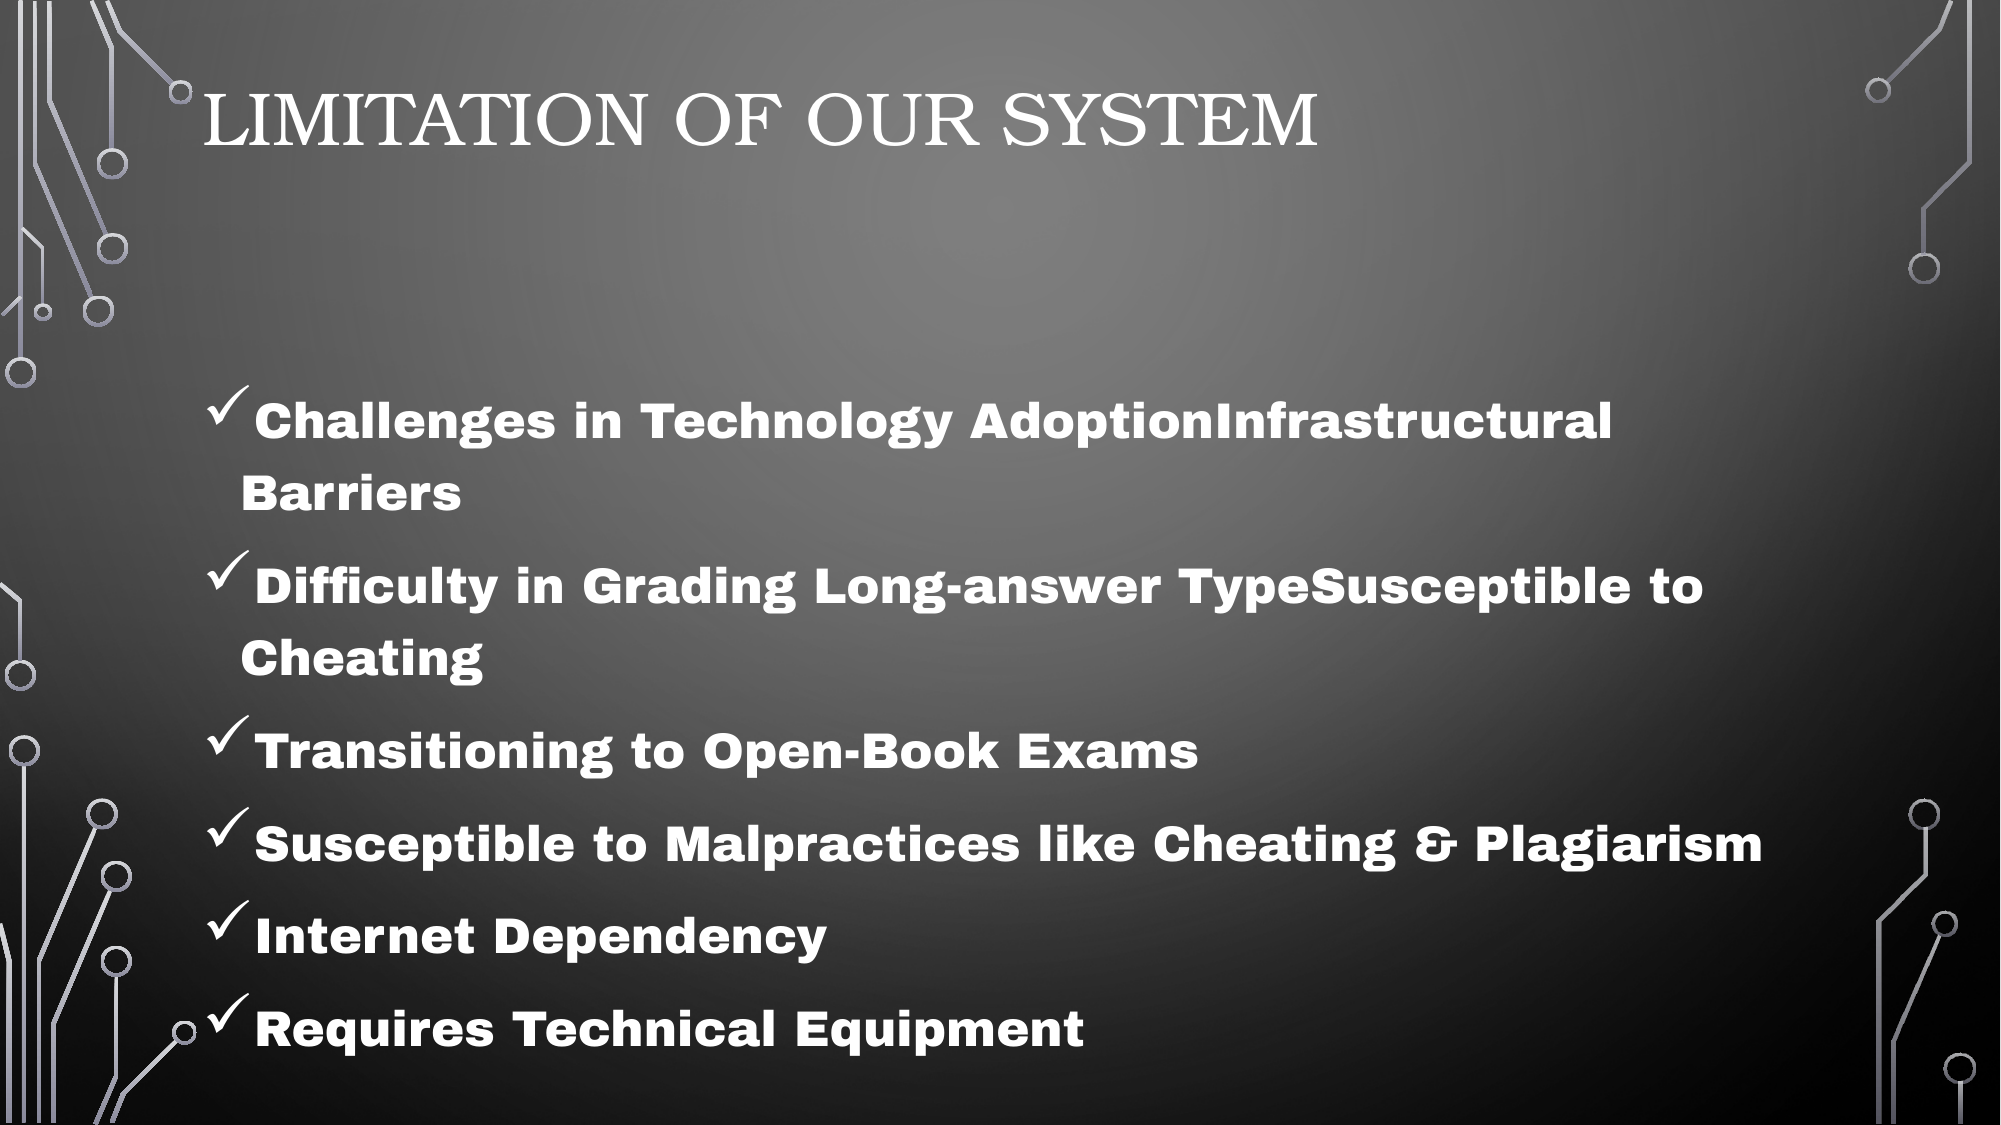

# Limitation Of Our System
Challenges in Technology AdoptionInfrastructural Barriers
Difficulty in Grading Long-answer TypeSusceptible to Cheating
Transitioning to Open-Book Exams
Susceptible to Malpractices like Cheating & Plagiarism
Internet Dependency
Requires Technical Equipment